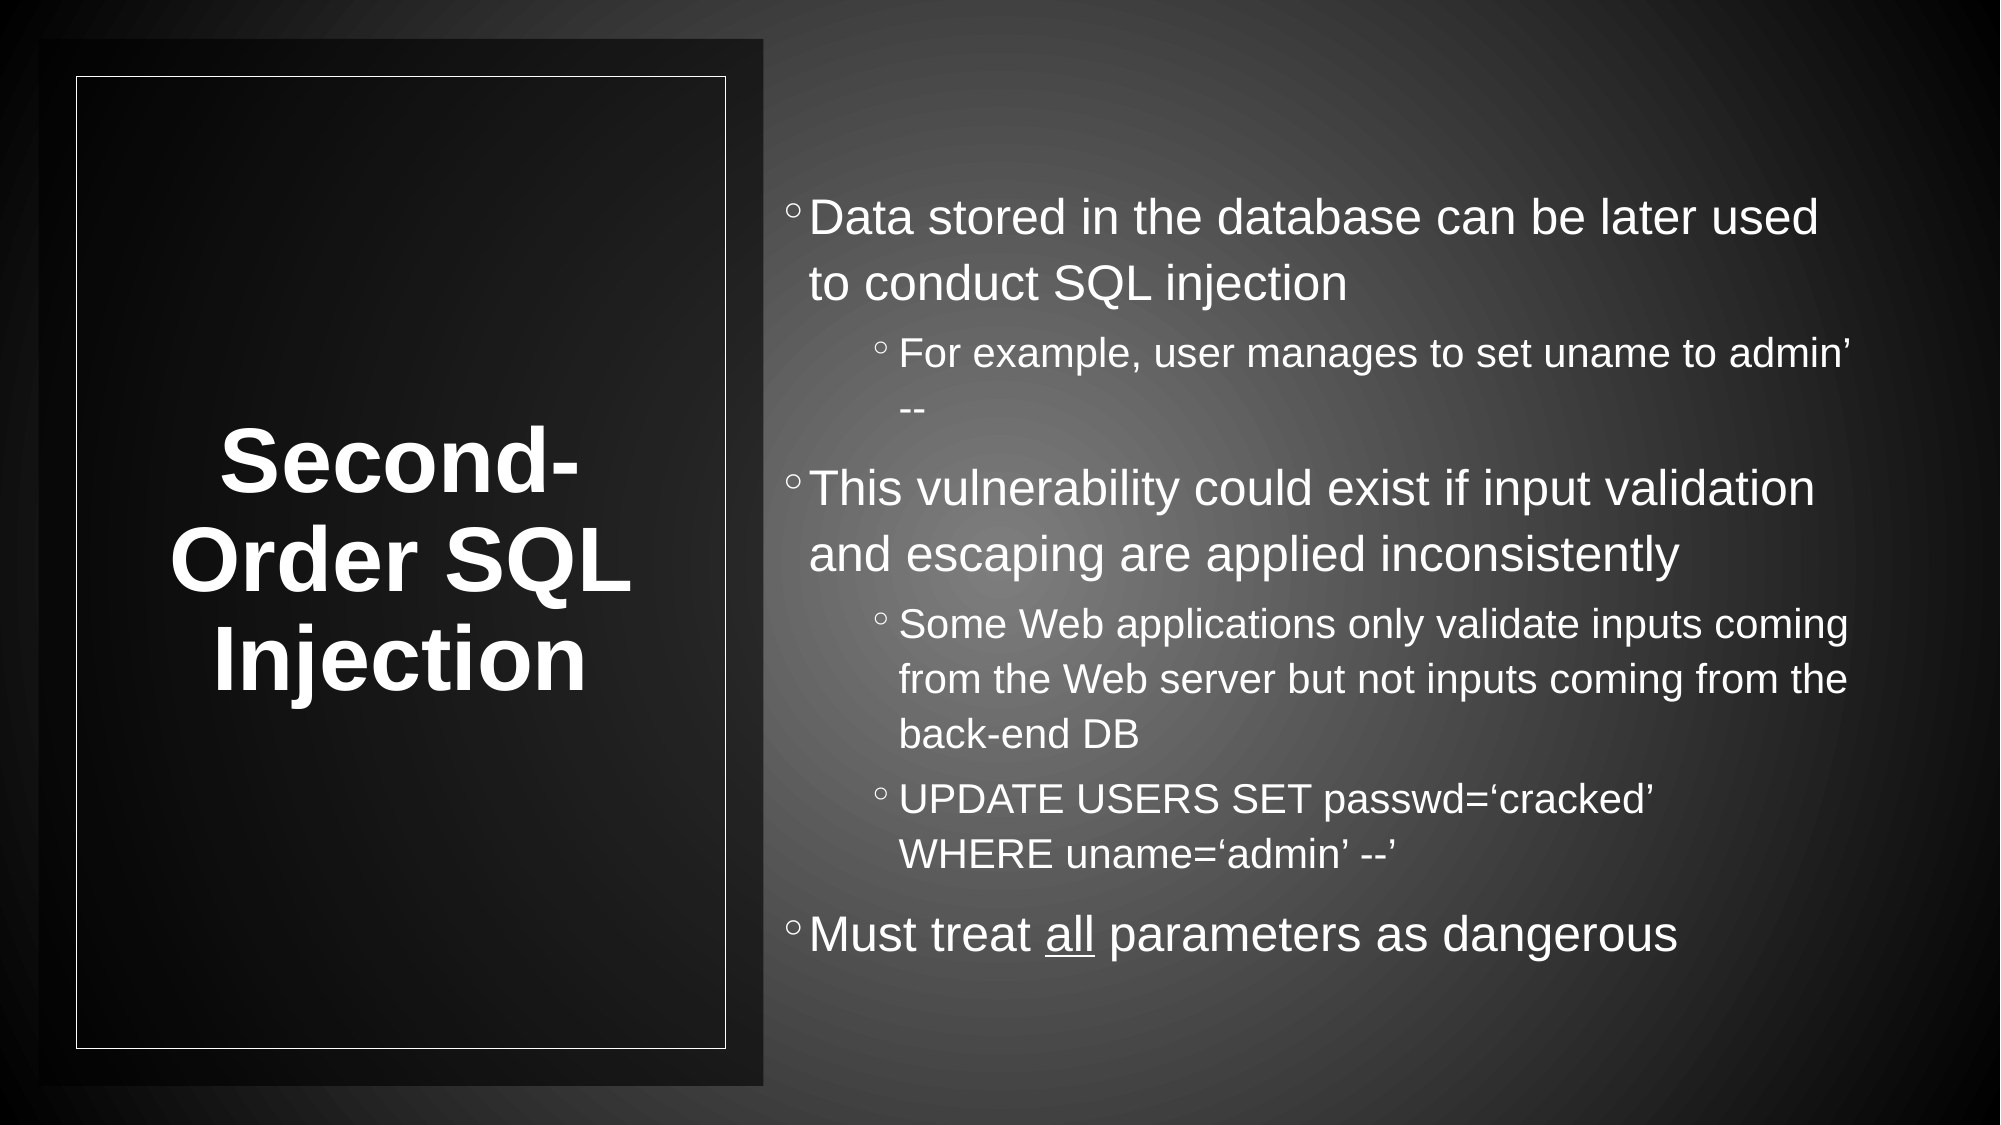

Data stored in the database can be later used to conduct SQL injection
For example, user manages to set uname to admin’ --
This vulnerability could exist if input validation and escaping are applied inconsistently
Some Web applications only validate inputs coming from the Web server but not inputs coming from the back-end DB
UPDATE USERS SET passwd=‘cracked’
WHERE uname=‘admin’ --’
Must treat all parameters as dangerous
# Second-Order SQL Injection